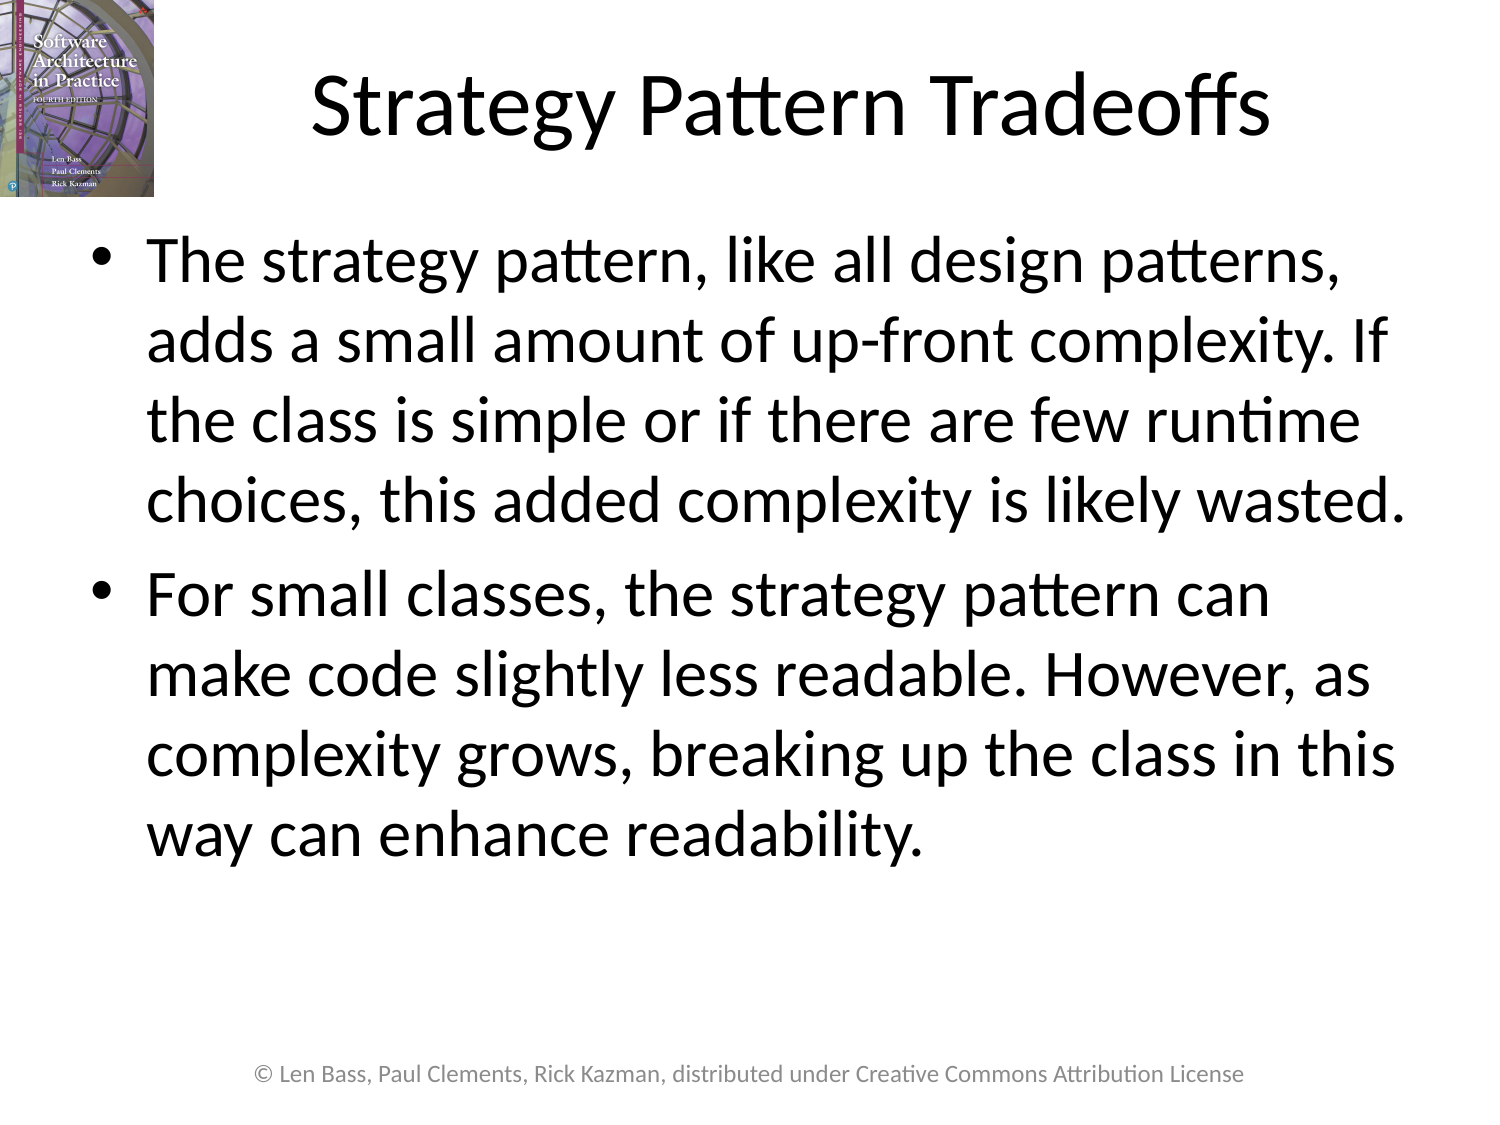

# Strategy Pattern Tradeoffs
The strategy pattern, like all design patterns, adds a small amount of up-front complexity. If the class is simple or if there are few runtime choices, this added complexity is likely wasted.
For small classes, the strategy pattern can make code slightly less readable. However, as complexity grows, breaking up the class in this way can enhance readability.
© Len Bass, Paul Clements, Rick Kazman, distributed under Creative Commons Attribution License